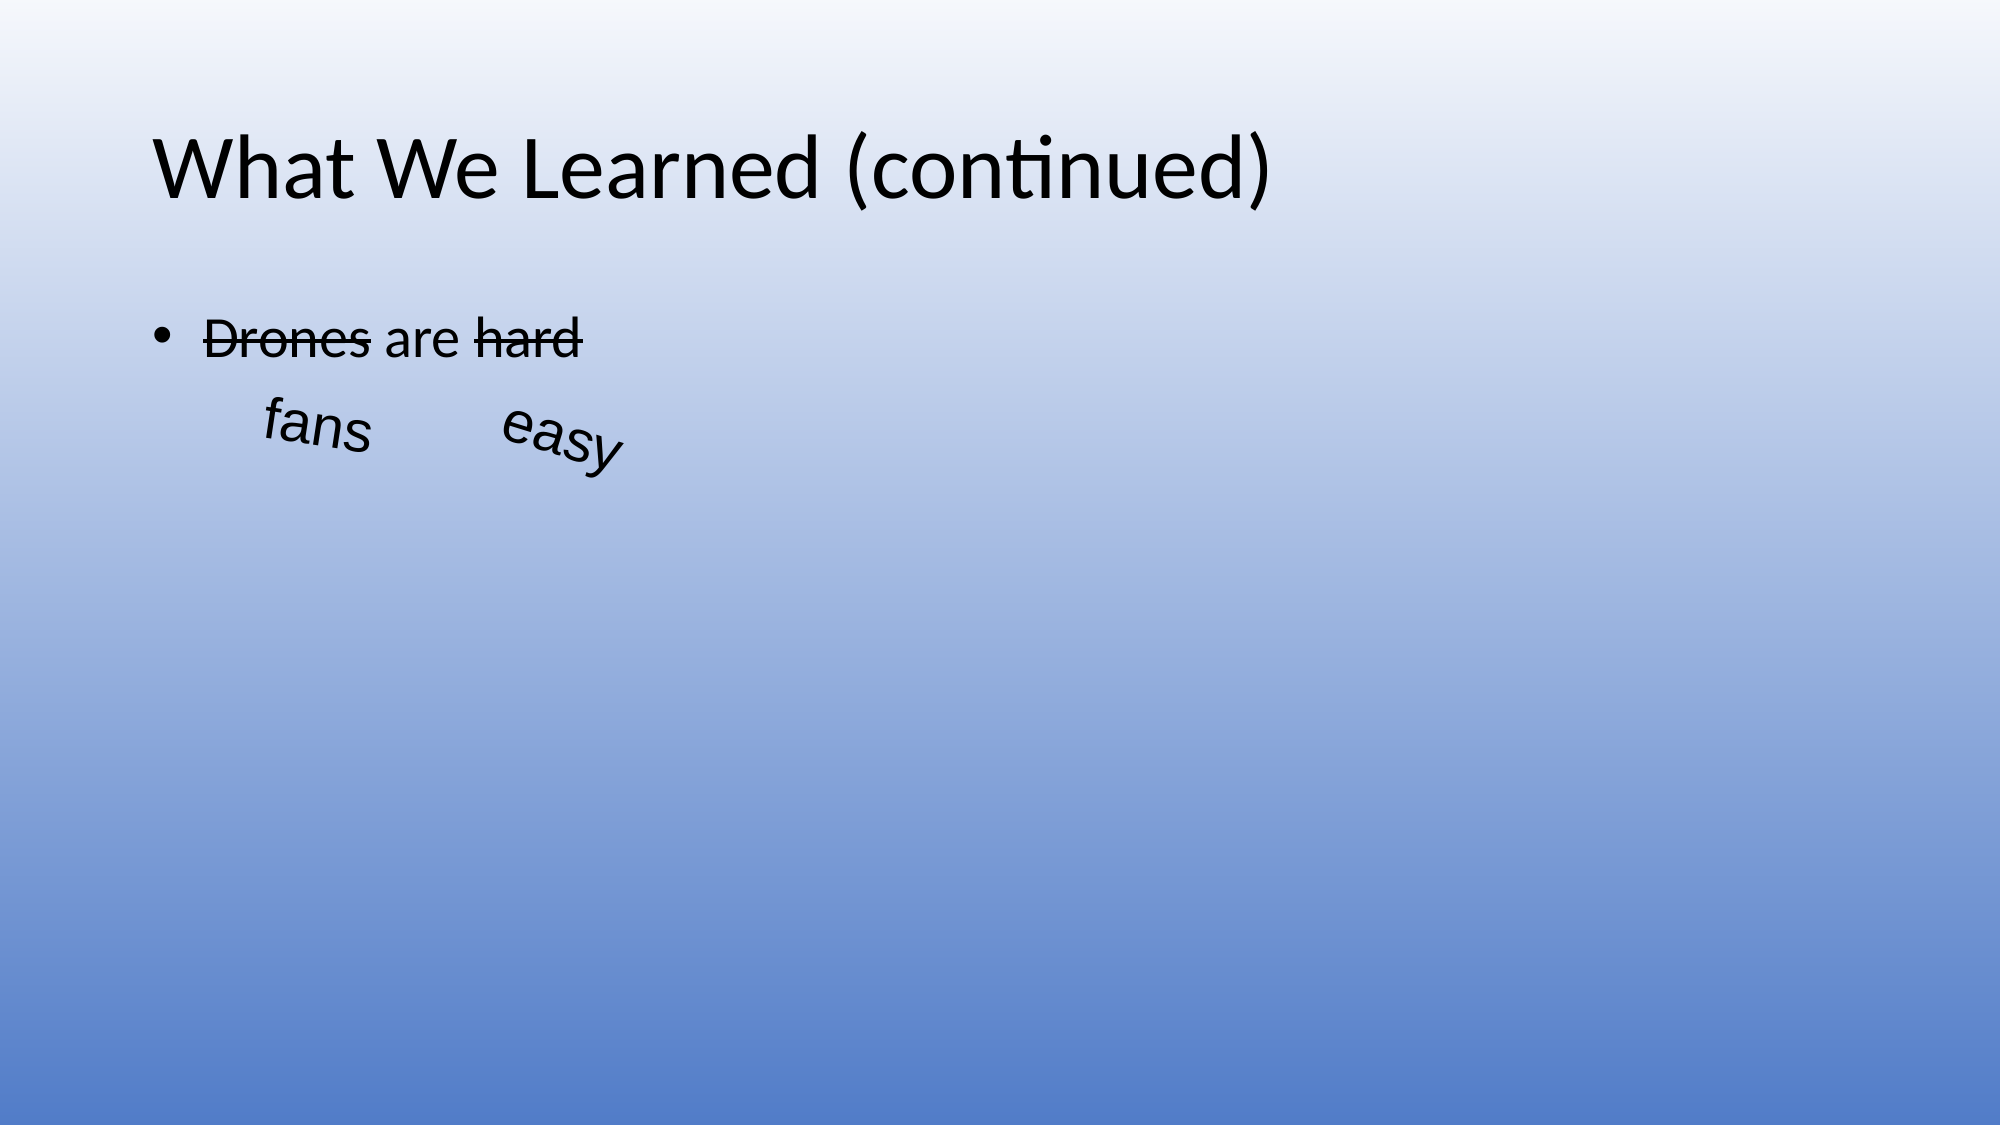

# What We Learned (continued)
 Drones are hard
fans
easy